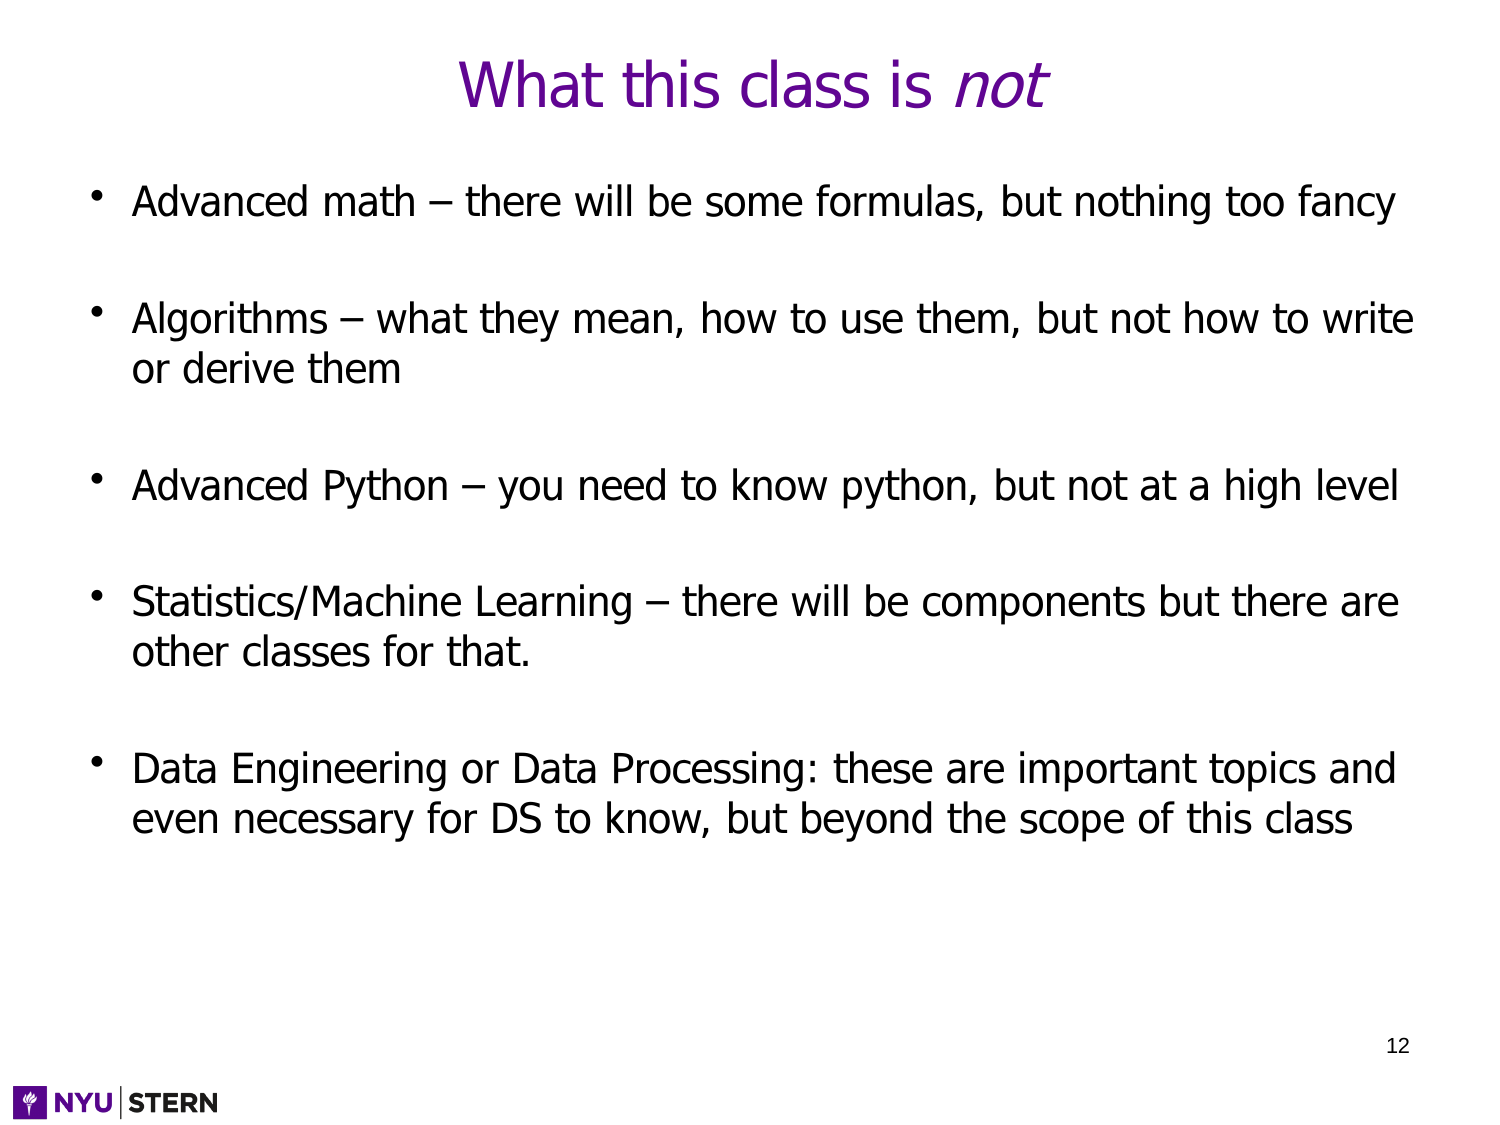

# What this class is not
Advanced math – there will be some formulas, but nothing too fancy

Algorithms – what they mean, how to use them, but not how to write or derive them

Advanced Python – you need to know python, but not at a high level

Statistics/Machine Learning – there will be components but there are other classes for that.

Data Engineering or Data Processing: these are important topics and even necessary for DS to know, but beyond the scope of this class

12